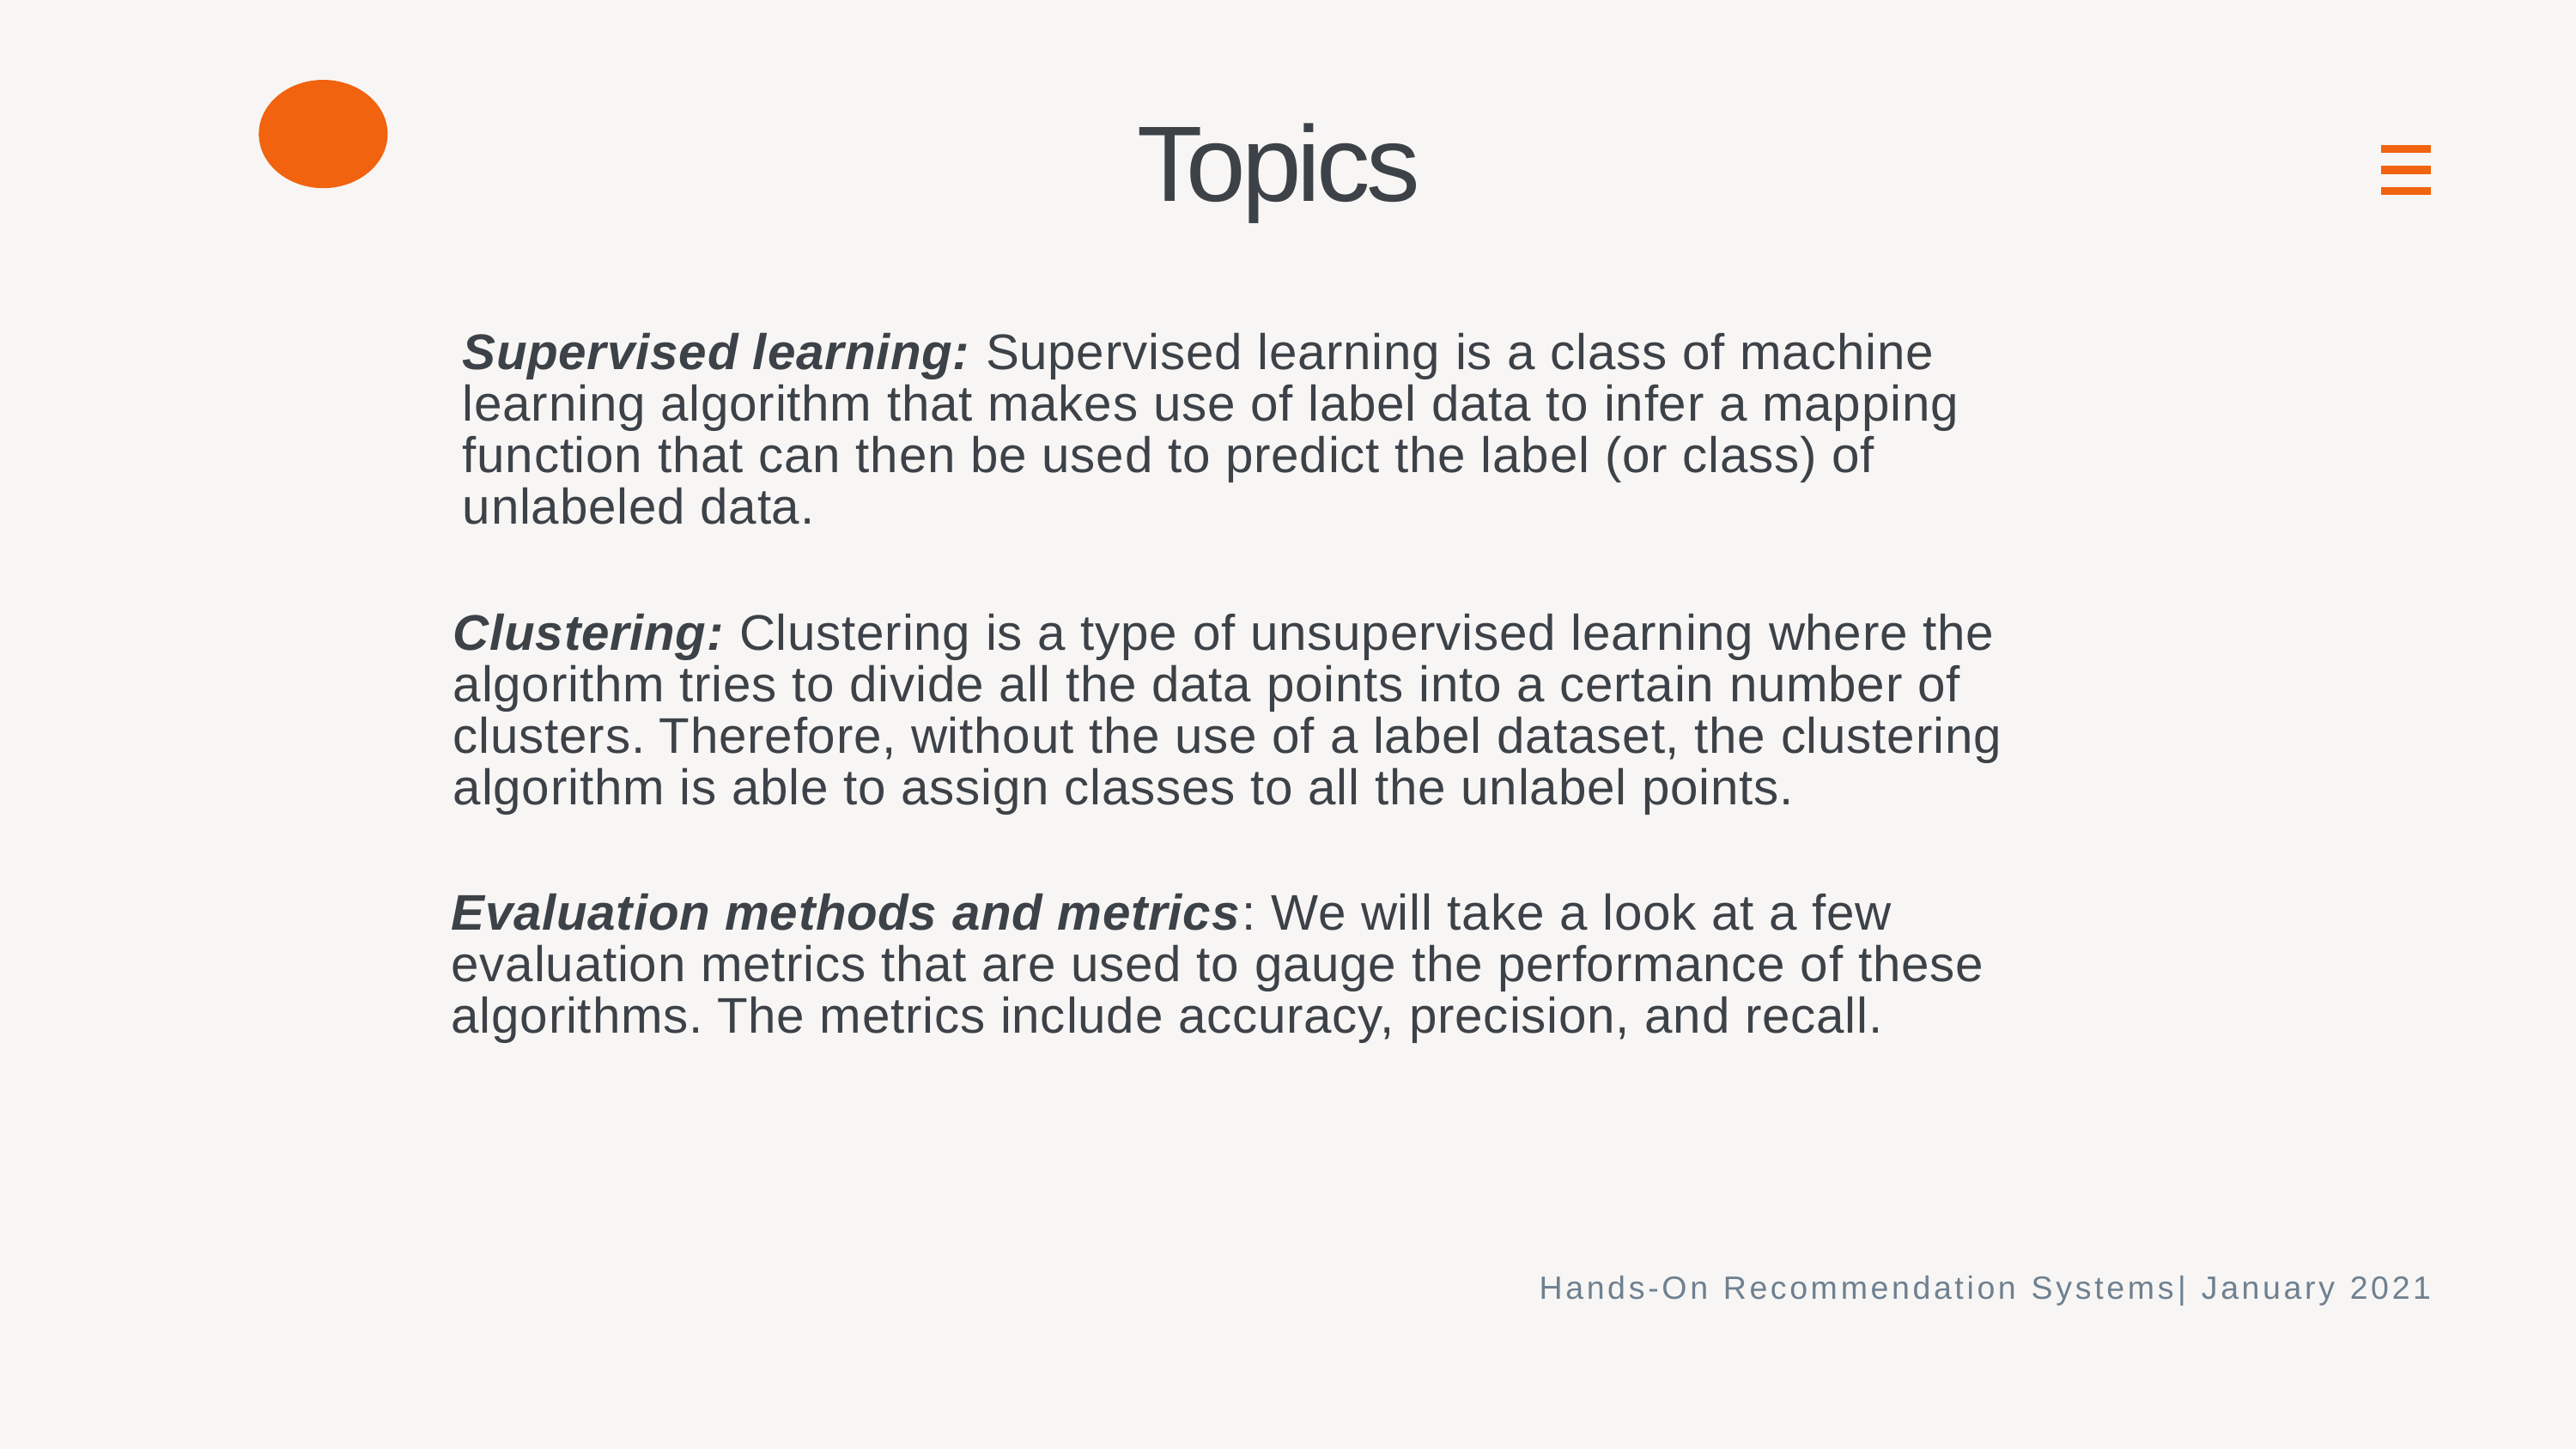

Topics

Supervised learning: Supervised learning is a class of machine
learning algorithm that makes use of label data to infer a mapping
function that can then be used to predict the label (or class) of
unlabeled data.

Clustering: Clustering is a type of unsupervised learning where the
algorithm tries to divide all the data points into a certain number of
clusters. Therefore, without the use of a label dataset, the clustering
algorithm is able to assign classes to all the unlabel points.

Evaluation methods and metrics: We will take a look at a few
evaluation metrics that are used to gauge the performance of these
algorithms. The metrics include accuracy, precision, and recall.

Hands-On Recommendation Systems| January 2021